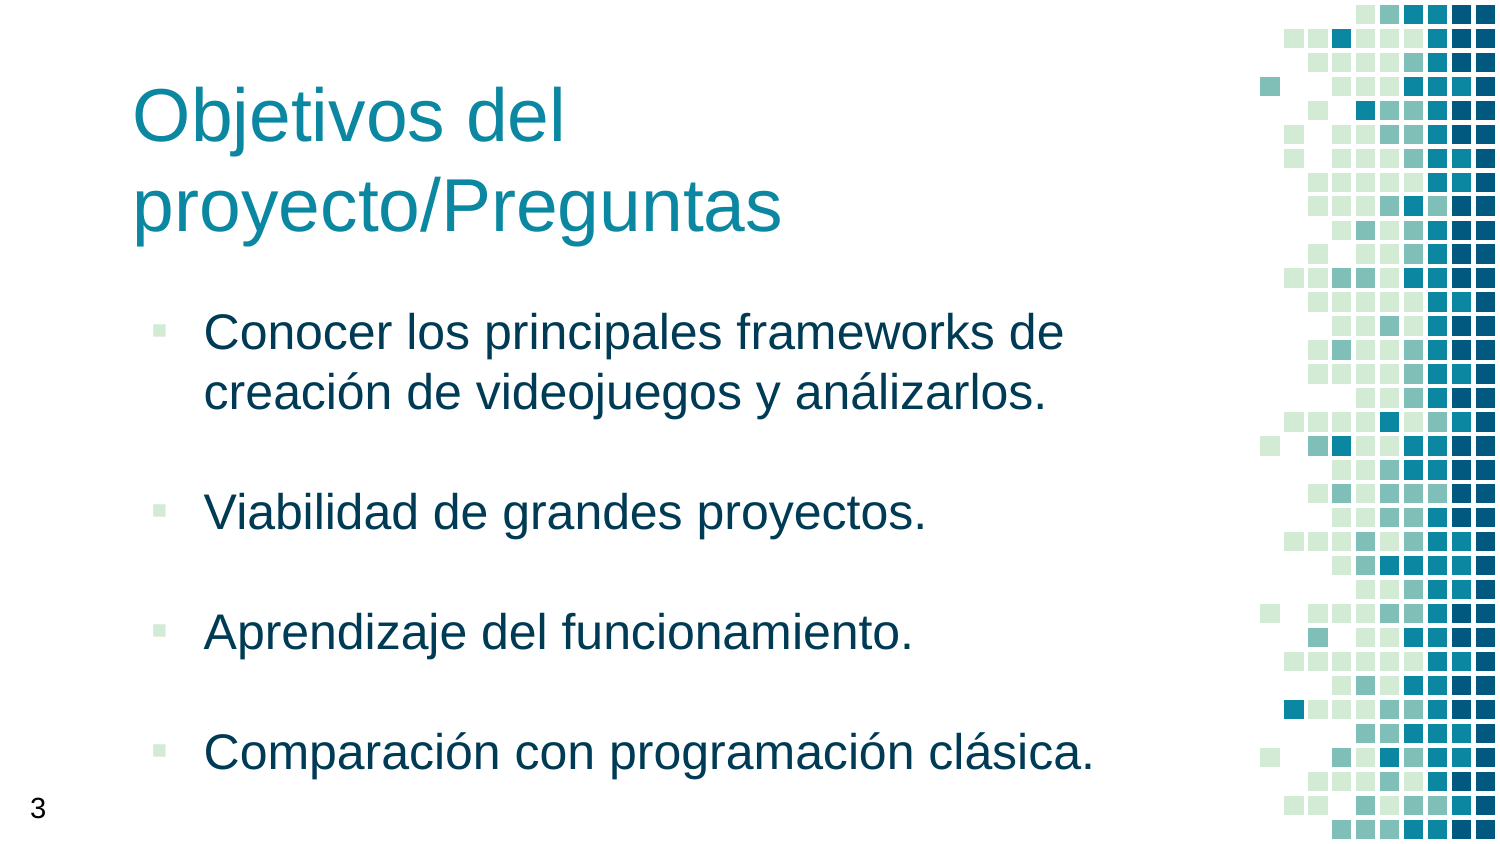

# Objetivos del proyecto/Preguntas
Conocer los principales frameworks de creación de videojuegos y análizarlos.
Viabilidad de grandes proyectos.
Aprendizaje del funcionamiento.
Comparación con programación clásica.
3